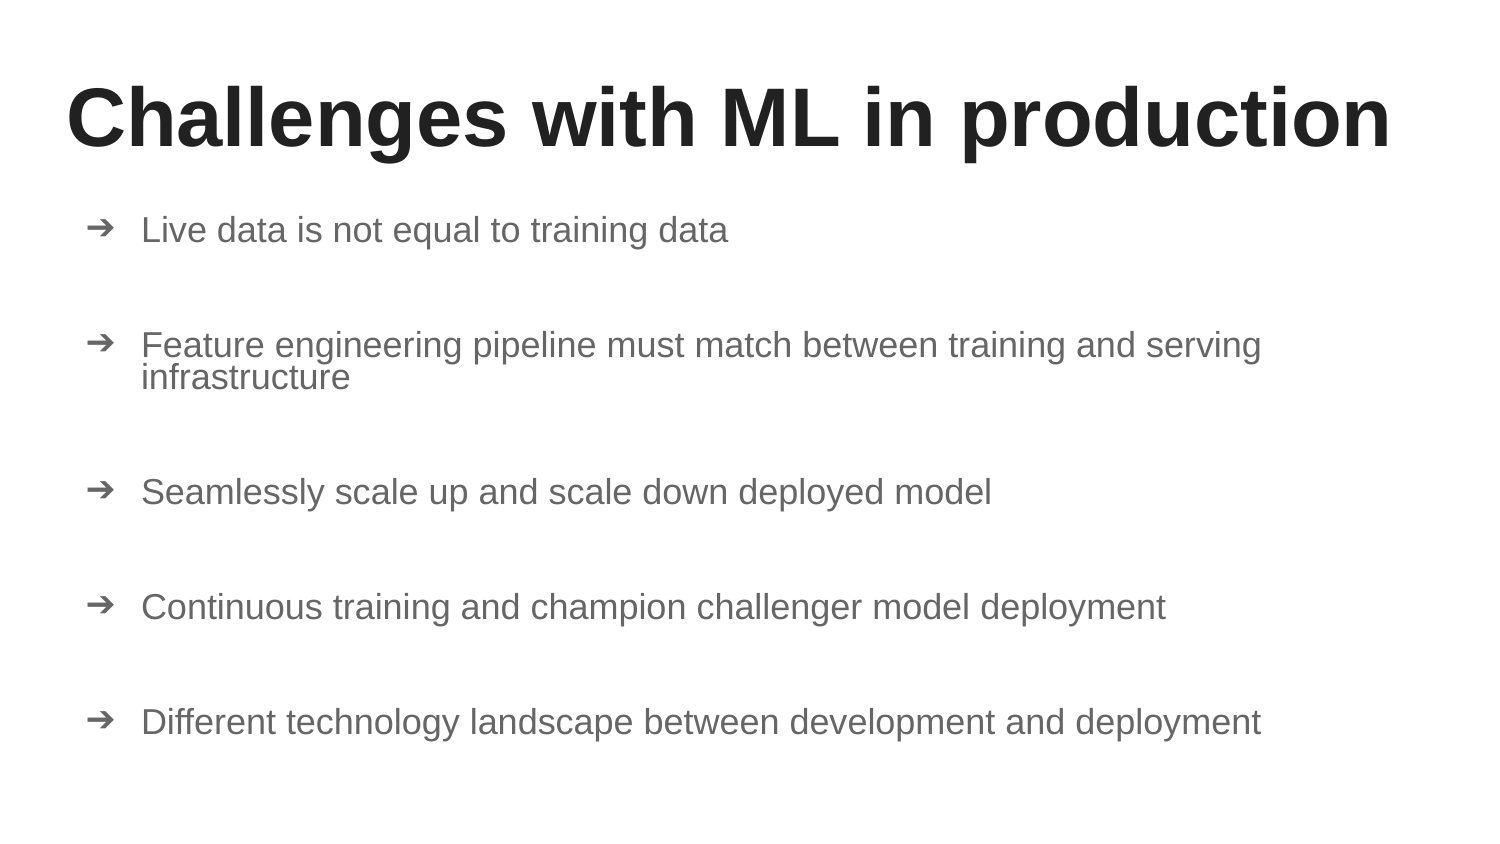

# Challenges with ML in production
Live data is not equal to training data

Feature engineering pipeline must match between training and serving infrastructure

Seamlessly scale up and scale down deployed model

Continuous training and champion challenger model deployment

Different technology landscape between development and deployment